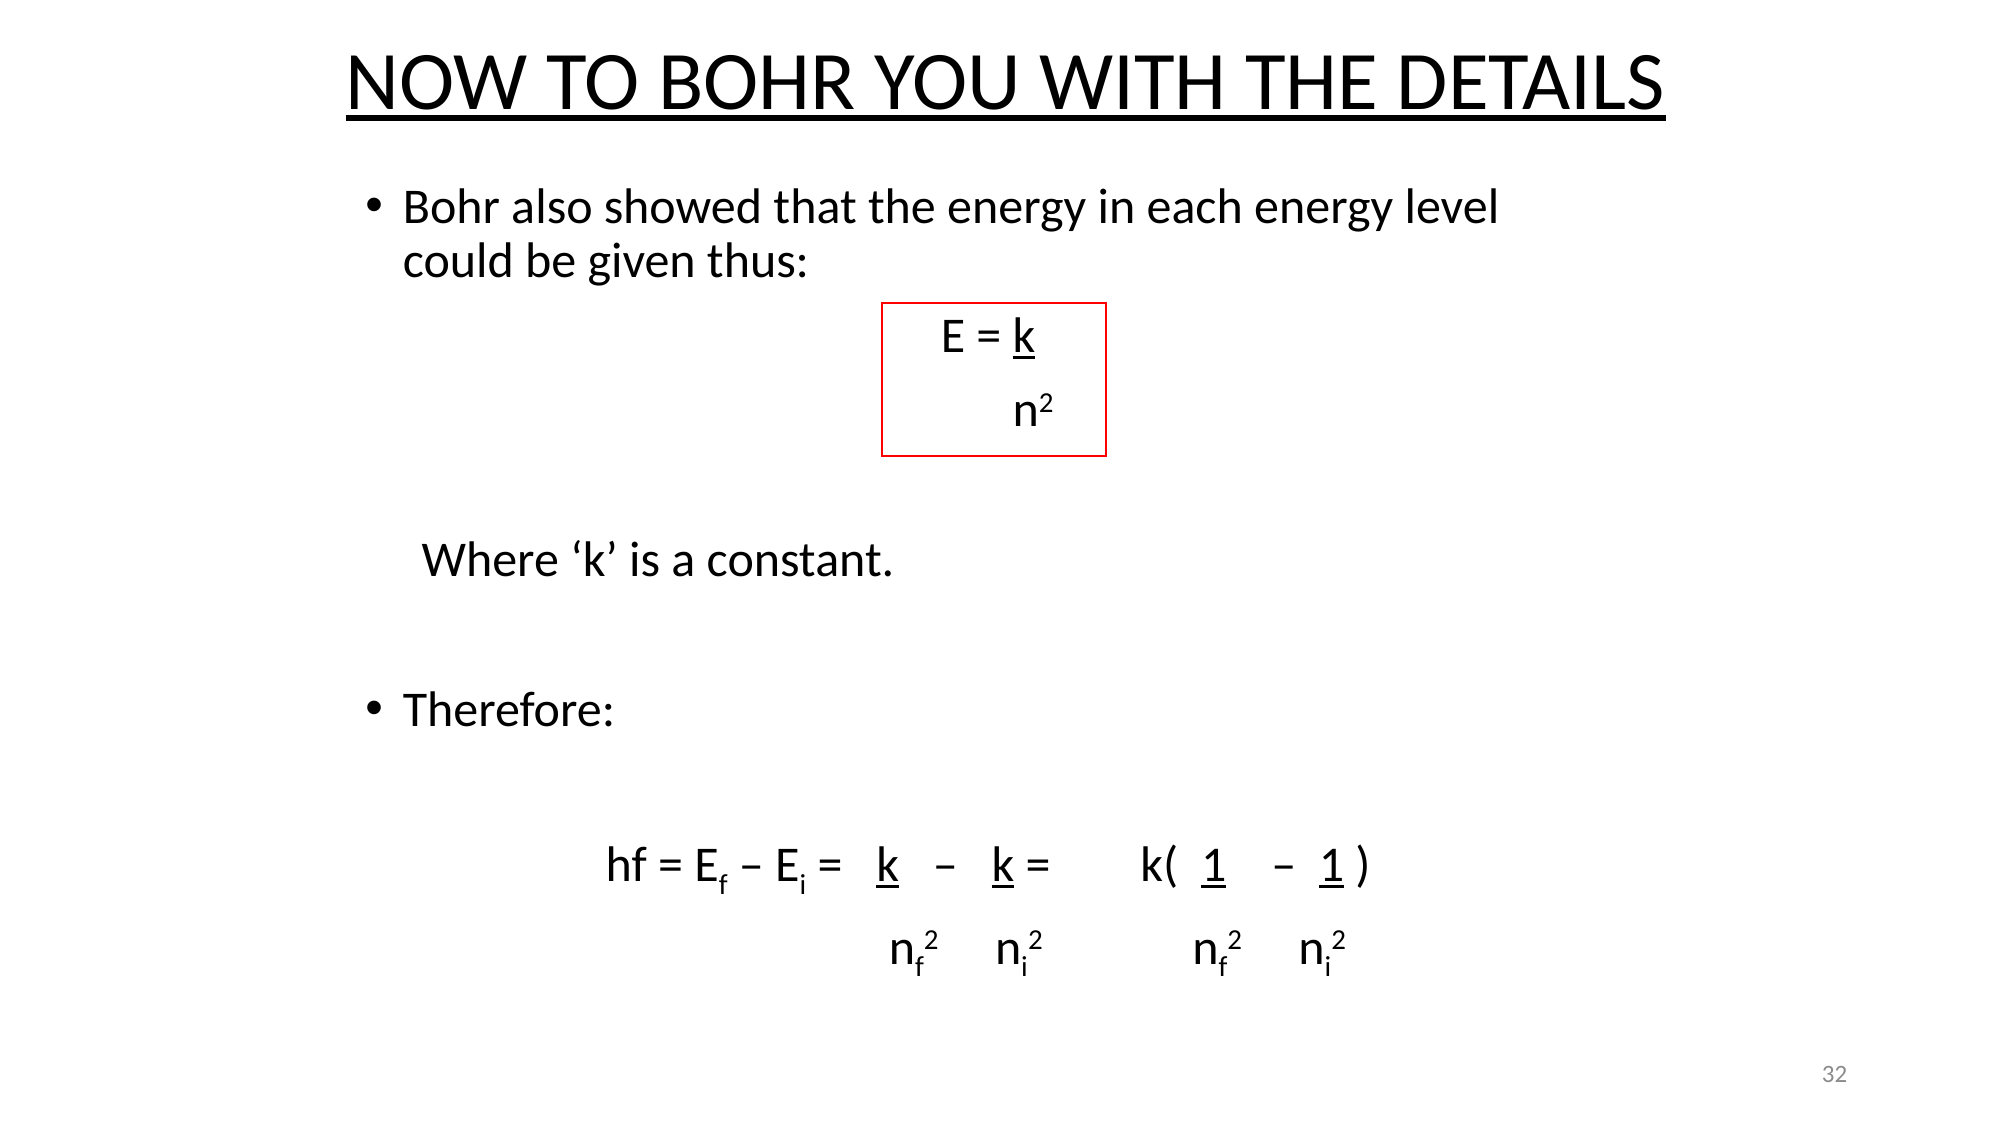

NOW TO BOHR YOU WITH THE DETAILS
Bohr also showed that the energy in each energy level could be given thus:
E = k
        n2

     Where ‘k’ is a constant.

Therefore:

hf = Ef – Ei =   k   –   k =        k(  1    –  1 )
                       nf2     ni2                       nf2     ni2

32